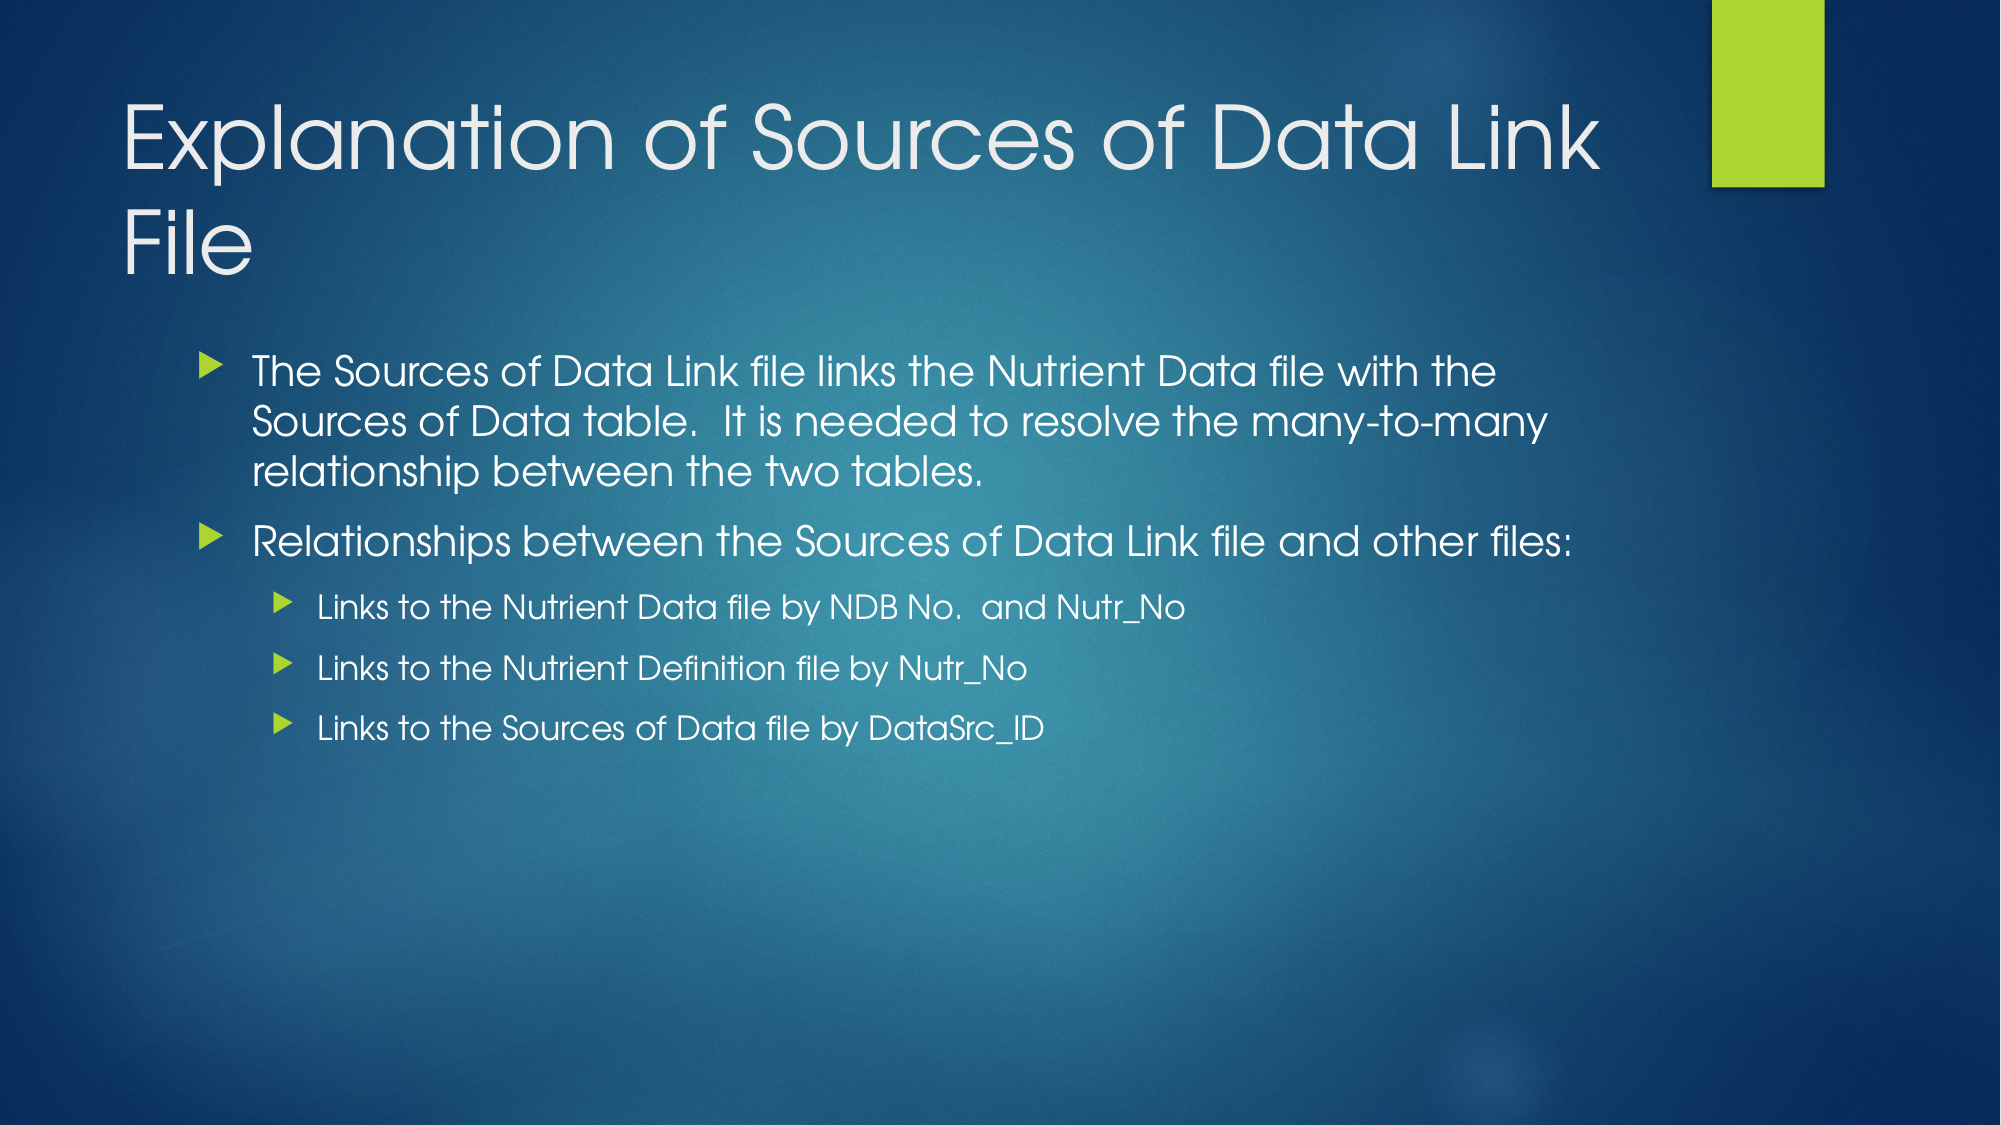

# Explanation of Sources of Data Link File
The Sources of Data Link file links the Nutrient Data file with the Sources of Data table.  It is needed to resolve the many-to-many relationship between the two tables.
Relationships between the Sources of Data Link file and other files:
Links to the Nutrient Data file by NDB No.  and Nutr_No
Links to the Nutrient Definition file by Nutr_No
Links to the Sources of Data file by DataSrc_ID